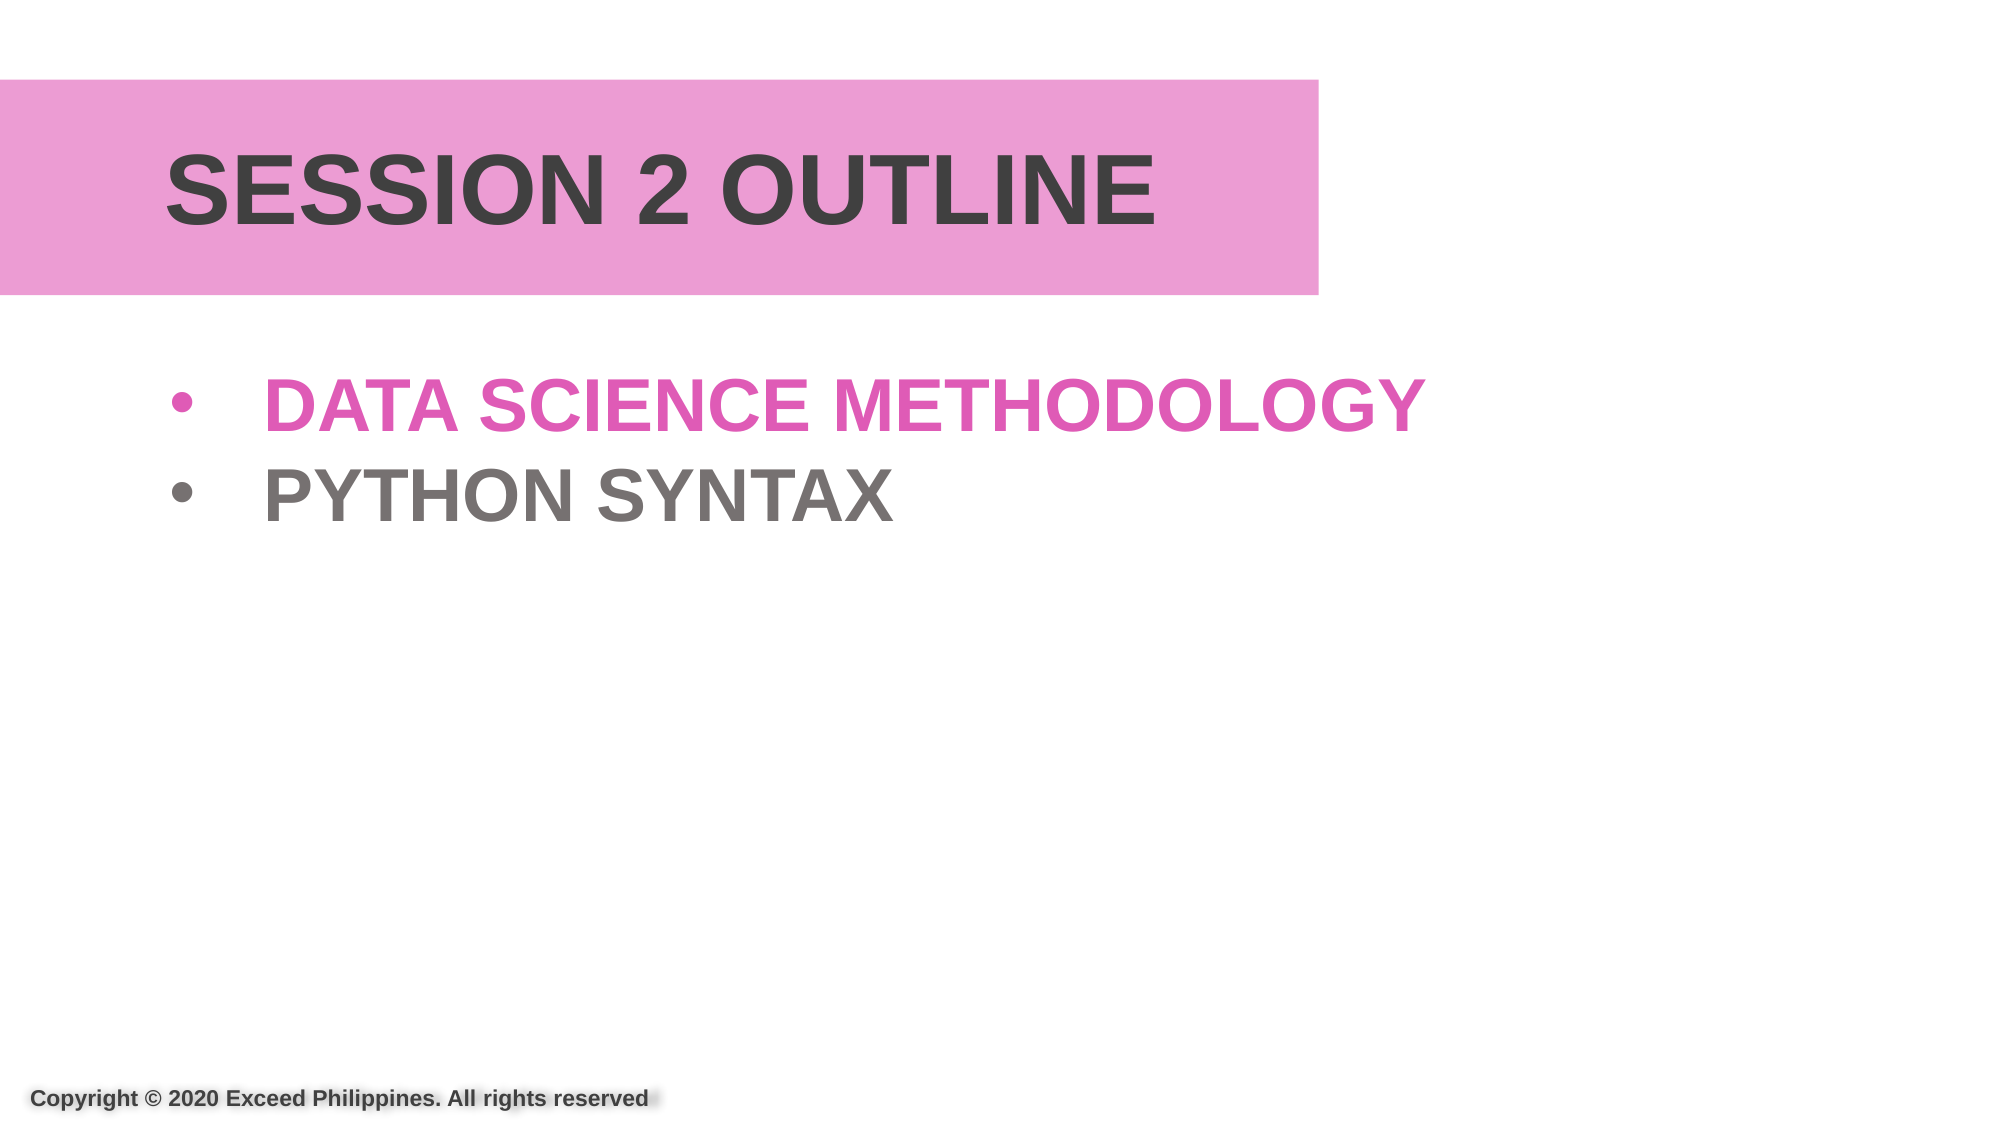

SESSION 2 OUTLINE
DATA SCIENCE METHODOLOGY
PYTHON SYNTAX
Copyright © 2020 Exceed Philippines. All rights reserved